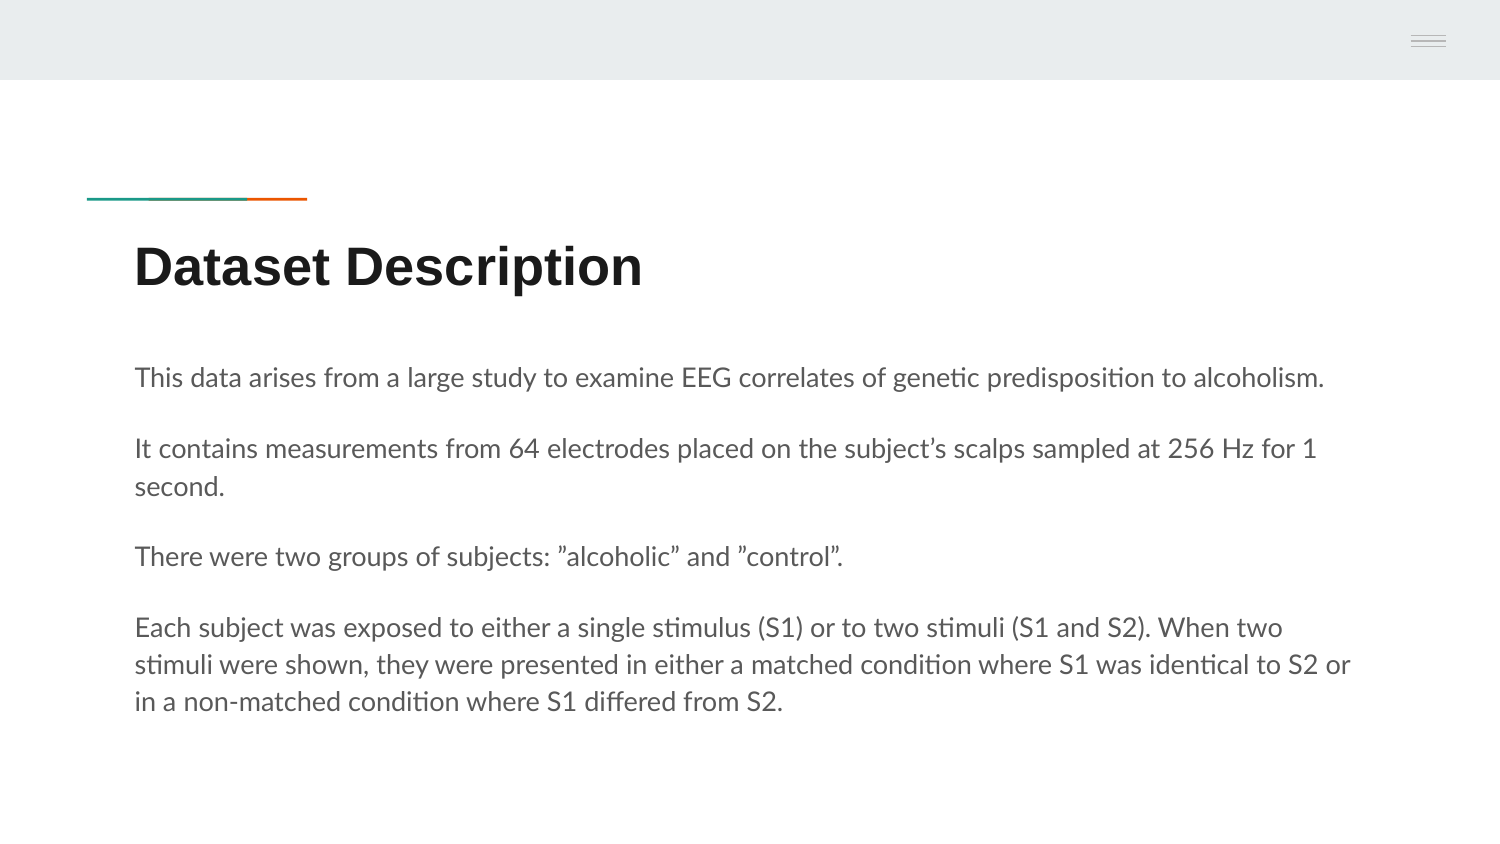

# Dataset Description
This data arises from a large study to examine EEG correlates of genetic predisposition to alcoholism.
It contains measurements from 64 electrodes placed on the subject’s scalps sampled at 256 Hz for 1 second.
There were two groups of subjects: ”alcoholic” and ”control”.
Each subject was exposed to either a single stimulus (S1) or to two stimuli (S1 and S2). When two stimuli were shown, they were presented in either a matched condition where S1 was identical to S2 or in a non-matched condition where S1 differed from S2.